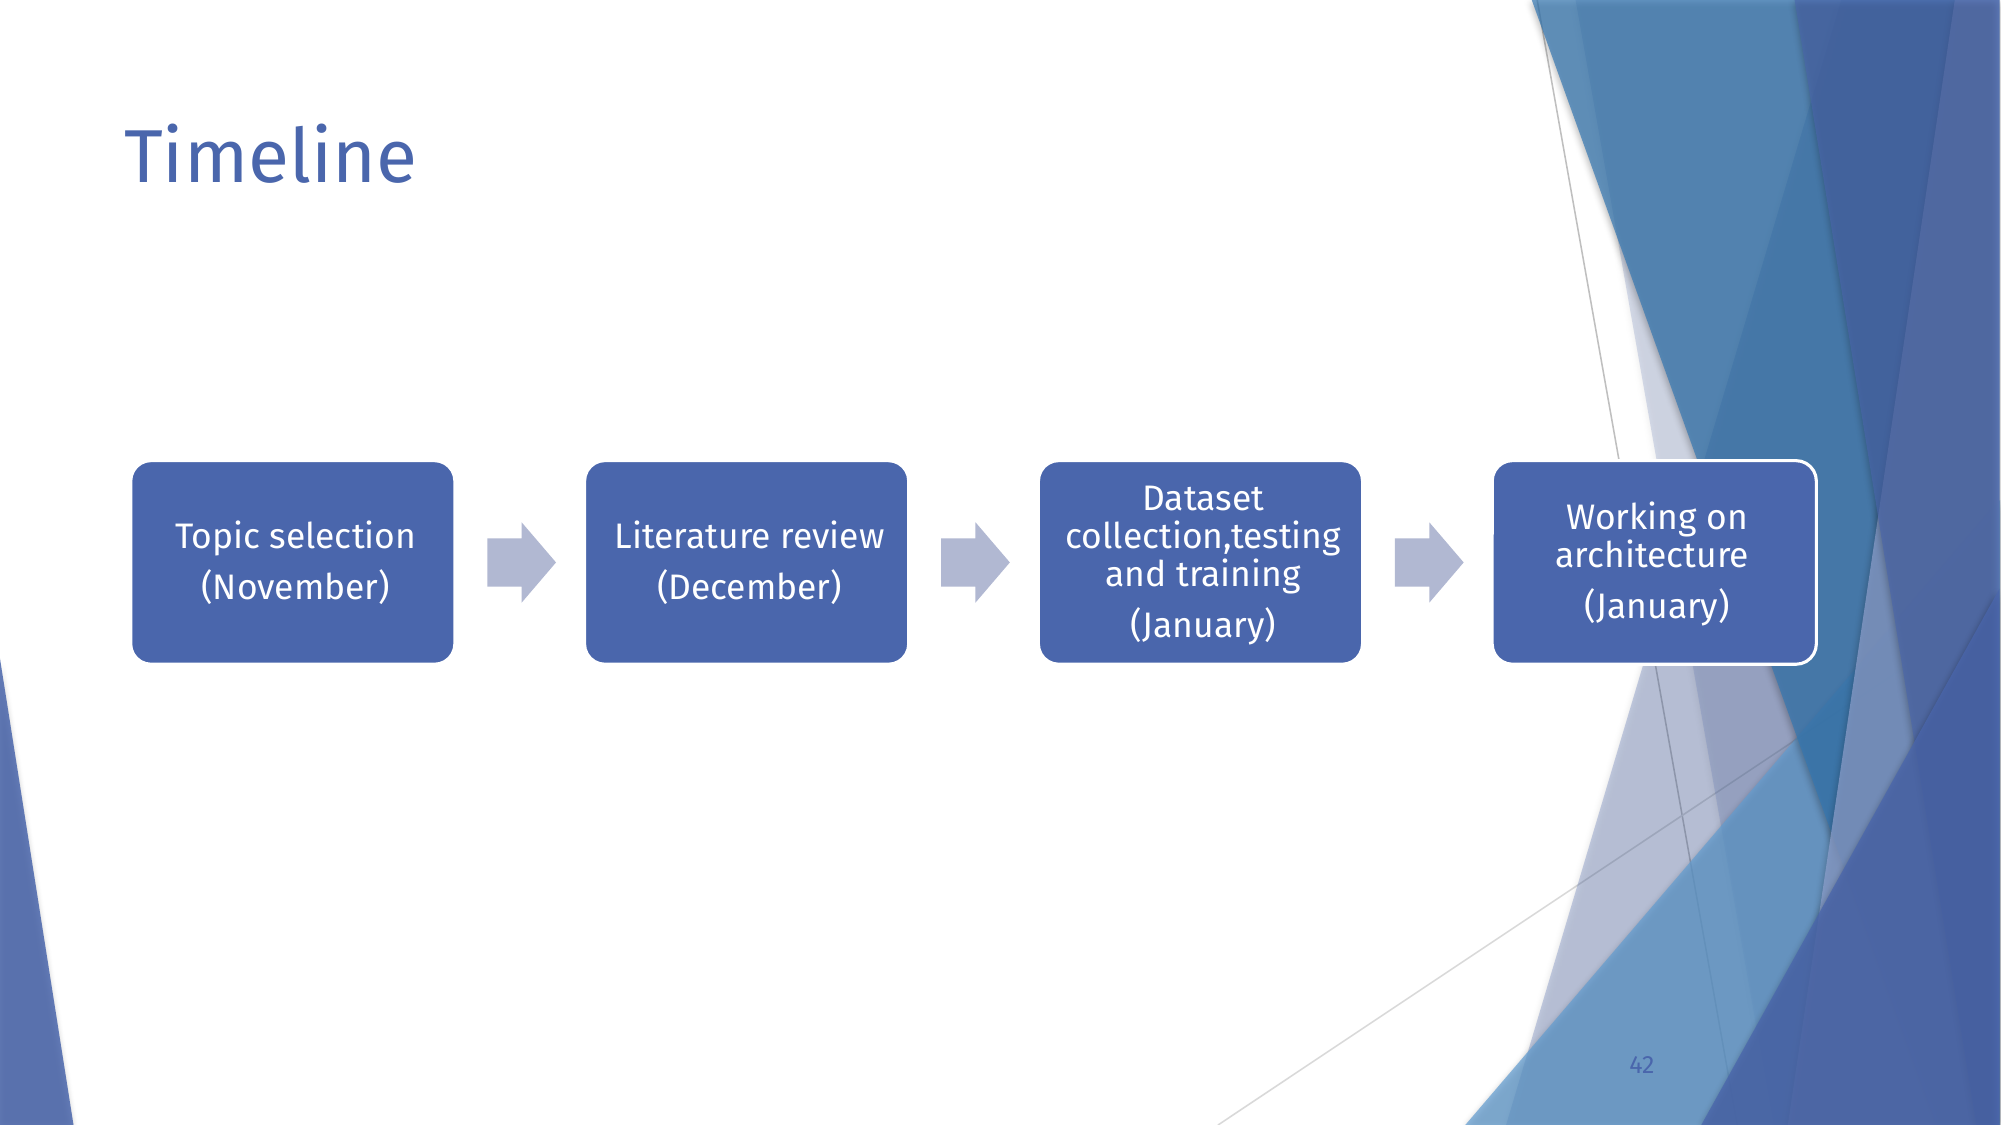

# Timeline
Topic selection
(November)

Literature review
(December)

Dataset collection,testing and training
(January)

Working on architecture
(January)

42